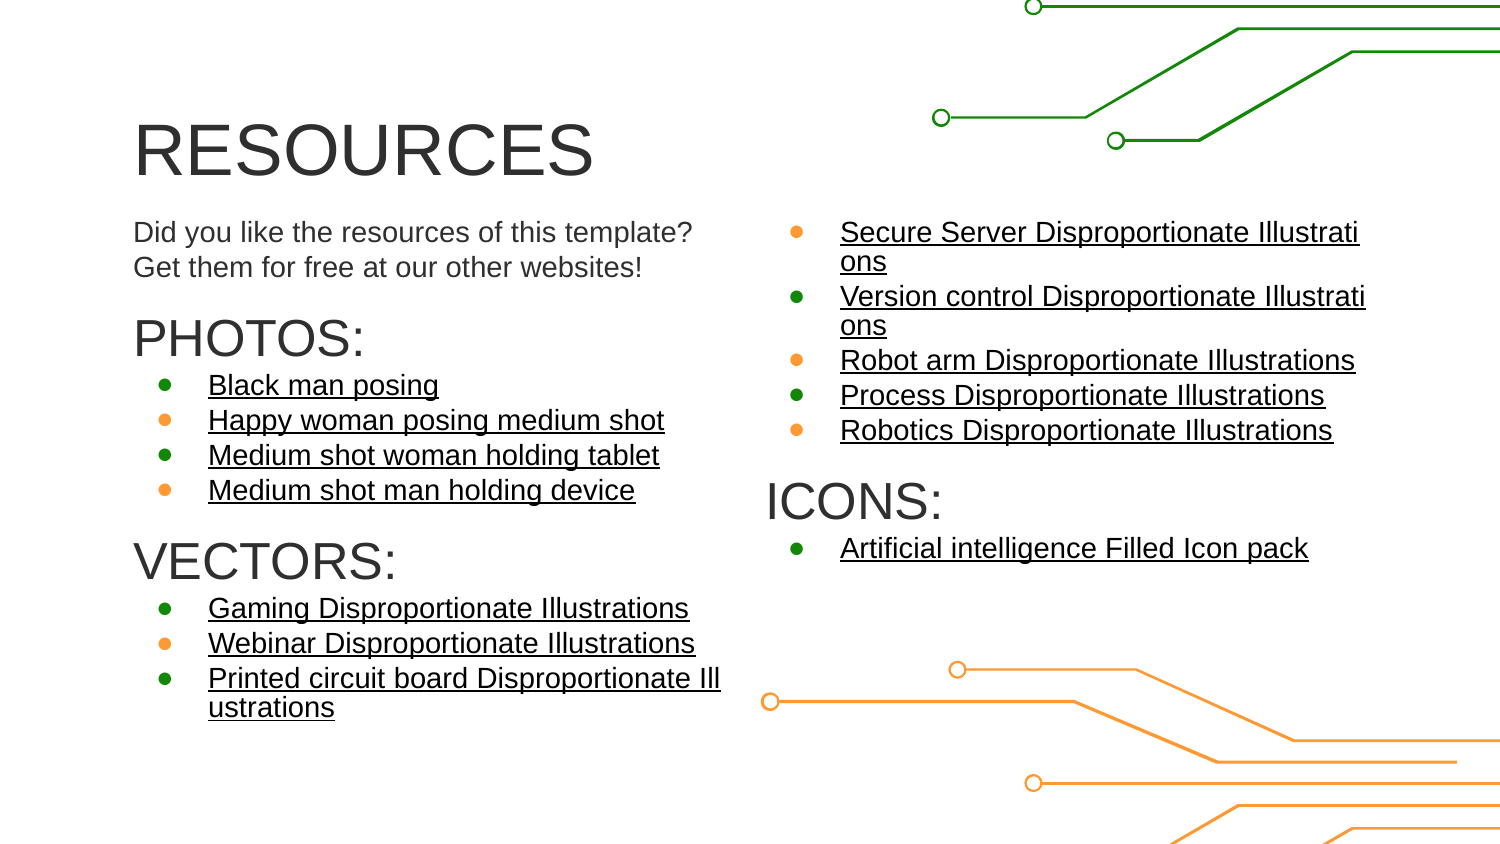

# RESOURCES
Did you like the resources of this template? Get them for free at our other websites!
PHOTOS:
Black man posing
Happy woman posing medium shot
Medium shot woman holding tablet
Medium shot man holding device
VECTORS:
Gaming Disproportionate Illustrations
Webinar Disproportionate Illustrations
Printed circuit board Disproportionate Illustrations
Secure Server Disproportionate Illustrations
Version control Disproportionate Illustrations
Robot arm Disproportionate Illustrations
Process Disproportionate Illustrations
Robotics Disproportionate Illustrations
ICONS:
Artificial intelligence Filled Icon pack